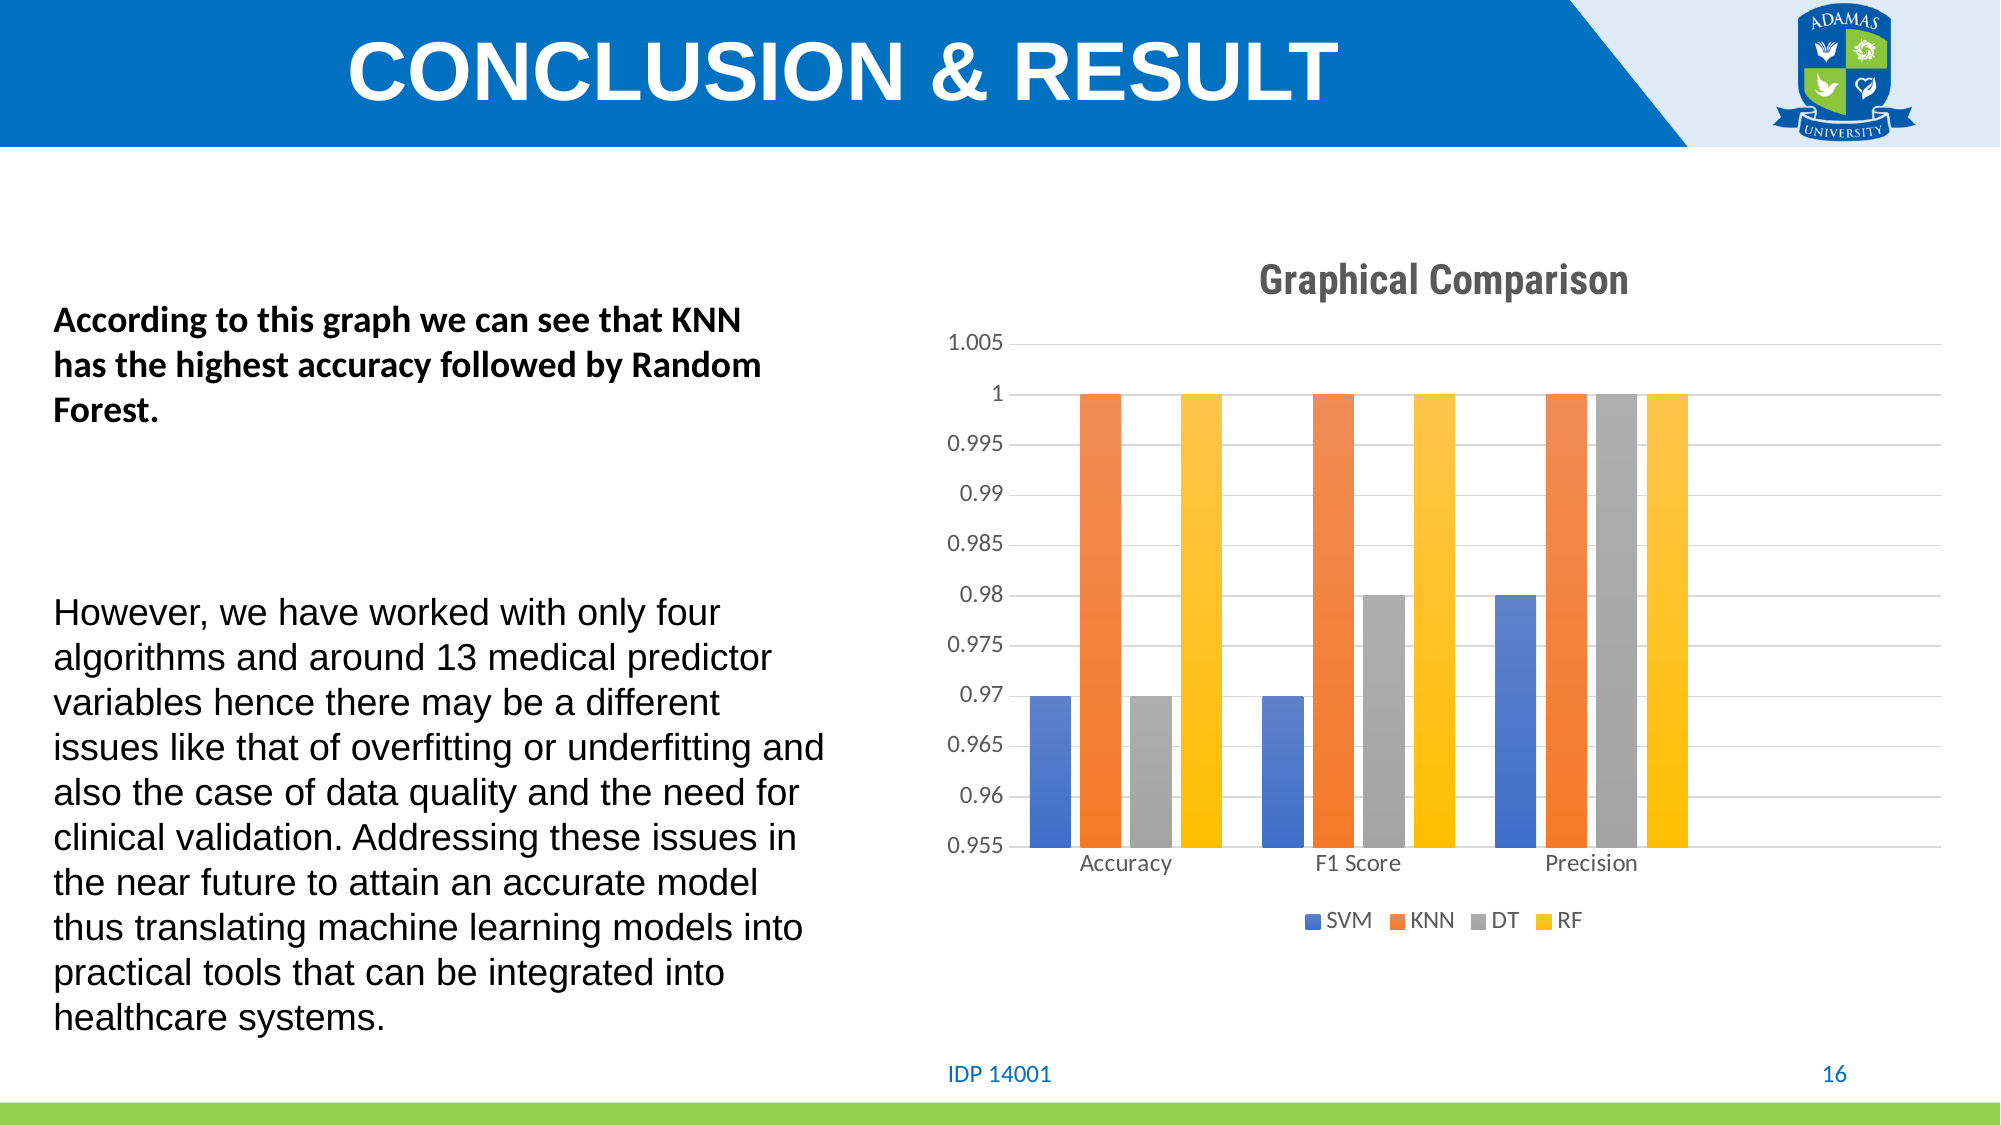

# CONCLUSION & RESULT

### Chart: Graphical Comparison

| Category | SVM | KNN | DT | RF |
|---|---|---|---|---|
| Accuracy | 0.97 | 1.0 | 0.97 | 1.0 |
| F1 Score | 0.97 | 1.0 | 0.98 | 1.0 |
| Precision | 0.98 | 1.0 | 1.0 | 1.0 |
According to this graph we can see that KNN has the highest accuracy followed by Random Forest.
However, we have worked with only four algorithms and around 13 medical predictor variables hence there may be a different issues like that of overfitting or underfitting and also the case of data quality and the need for clinical validation. Addressing these issues in the near future to attain an accurate model thus translating machine learning models into practical tools that can be integrated into healthcare systems.
IDP 14001
16